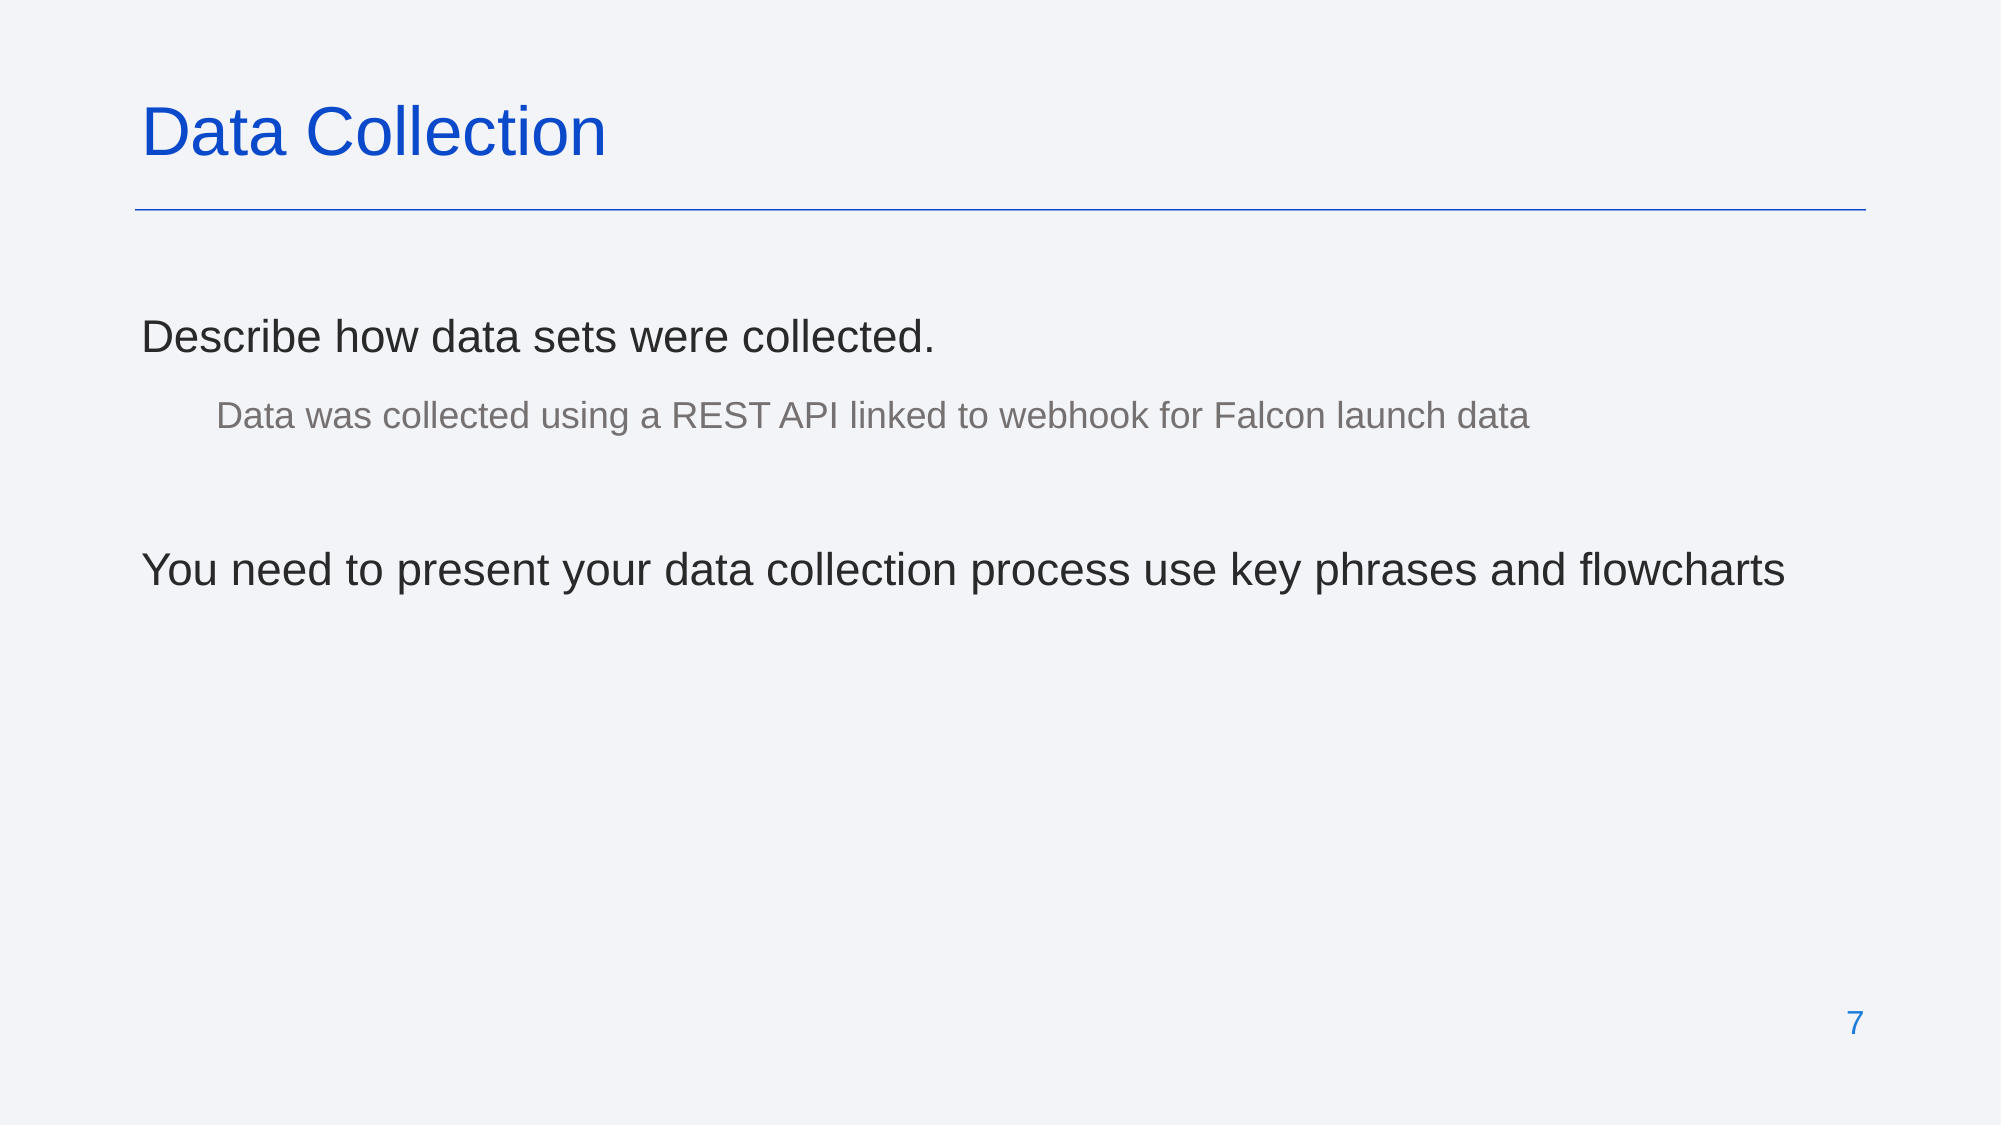

Data Collection
Describe how data sets were collected.
Data was collected using a REST API linked to webhook for Falcon launch data

You need to present your data collection process use key phrases and flowcharts

7